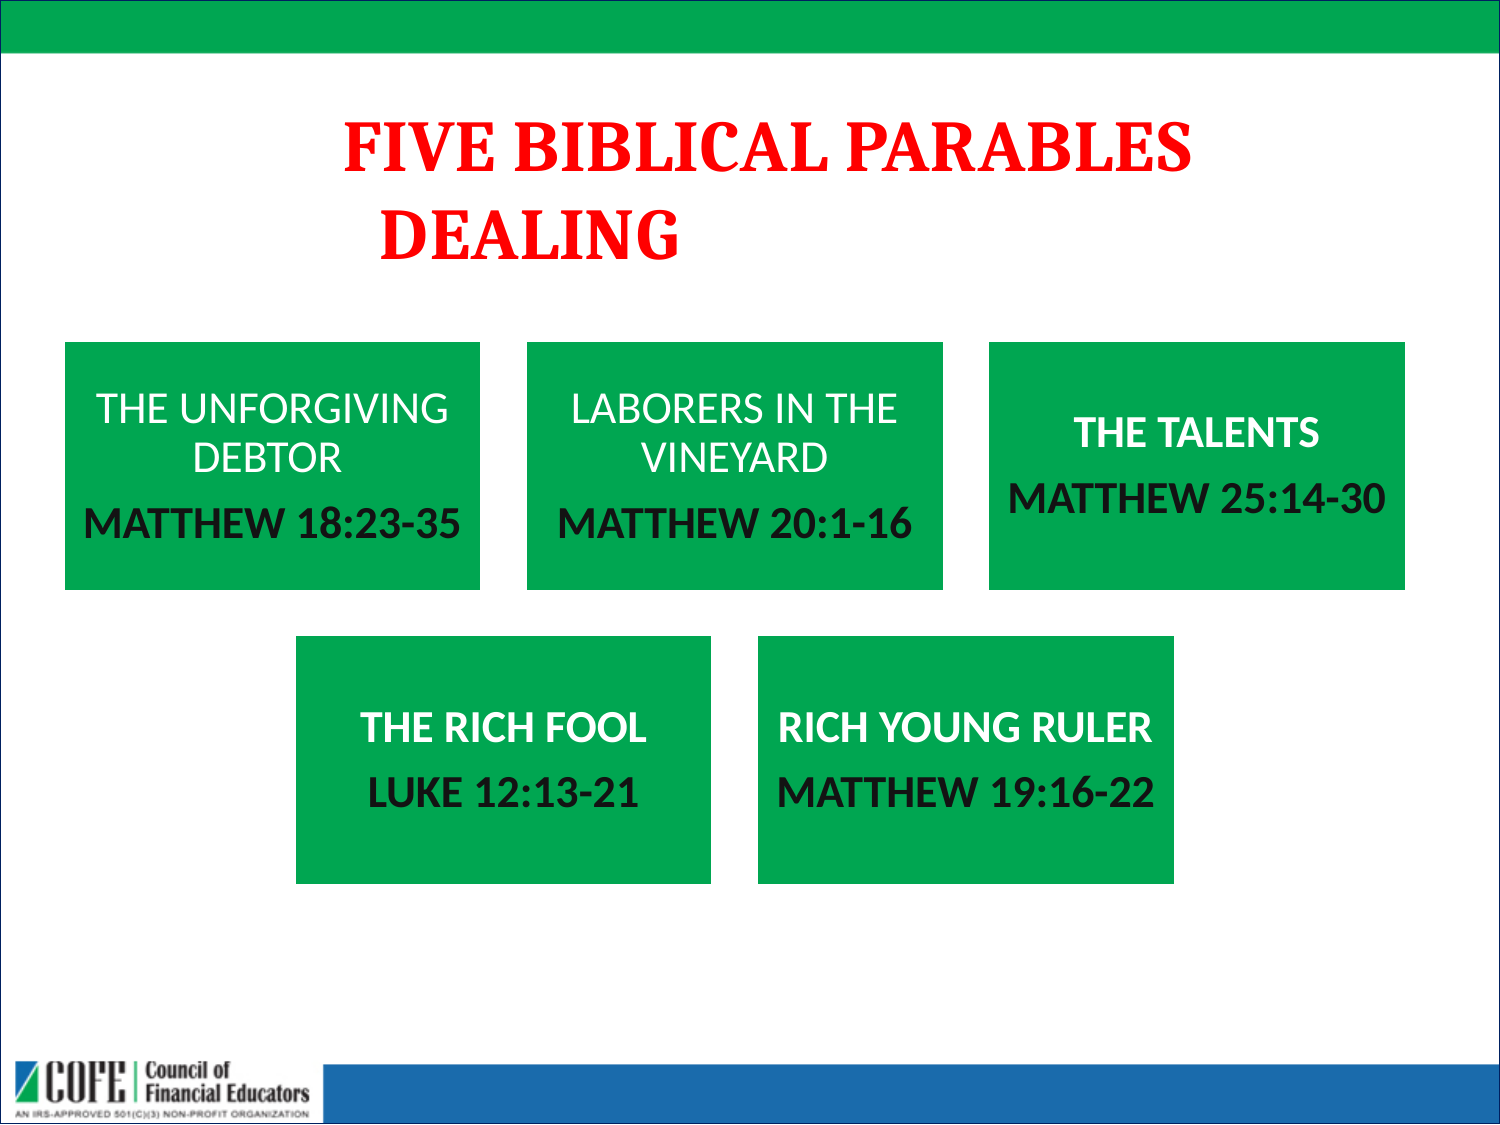

# FIVE BIBLICAL PARABLES DEALING WITH MONEY
THE UNFORGIVING DEBTOR
MATTHEW 18:23-35
LABORERS IN THE VINEYARD
MATTHEW 20:1-16
THE TALENTS
MATTHEW 25:14-30
THE RICH FOOL
LUKE 12:13-21
RICH YOUNG RULER
MATTHEW 19:16-22